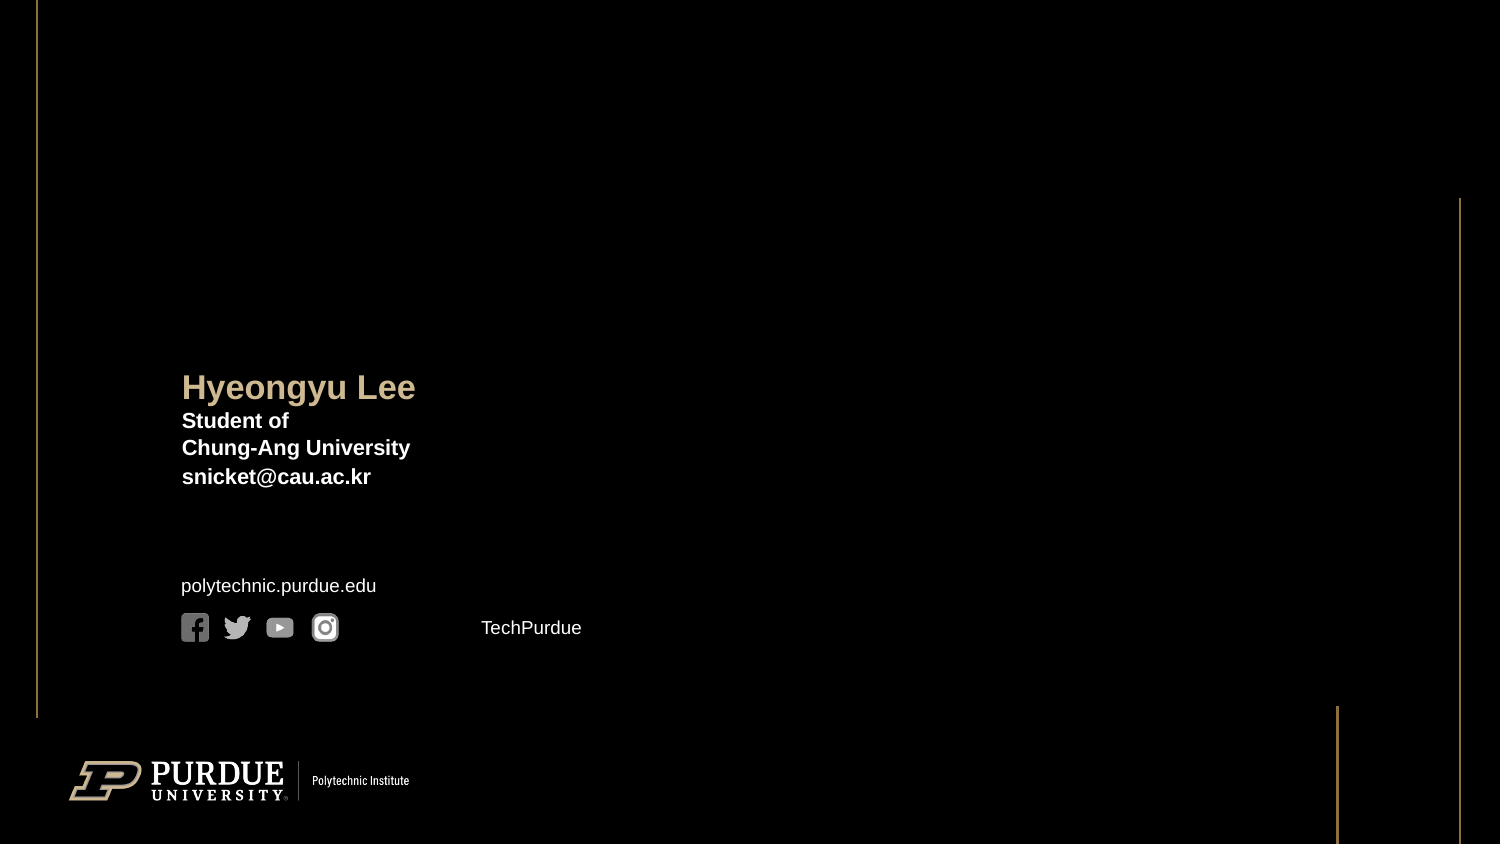

#
Hyeongyu Lee
Student of
Chung-Ang University
snicket@cau.ac.kr
25